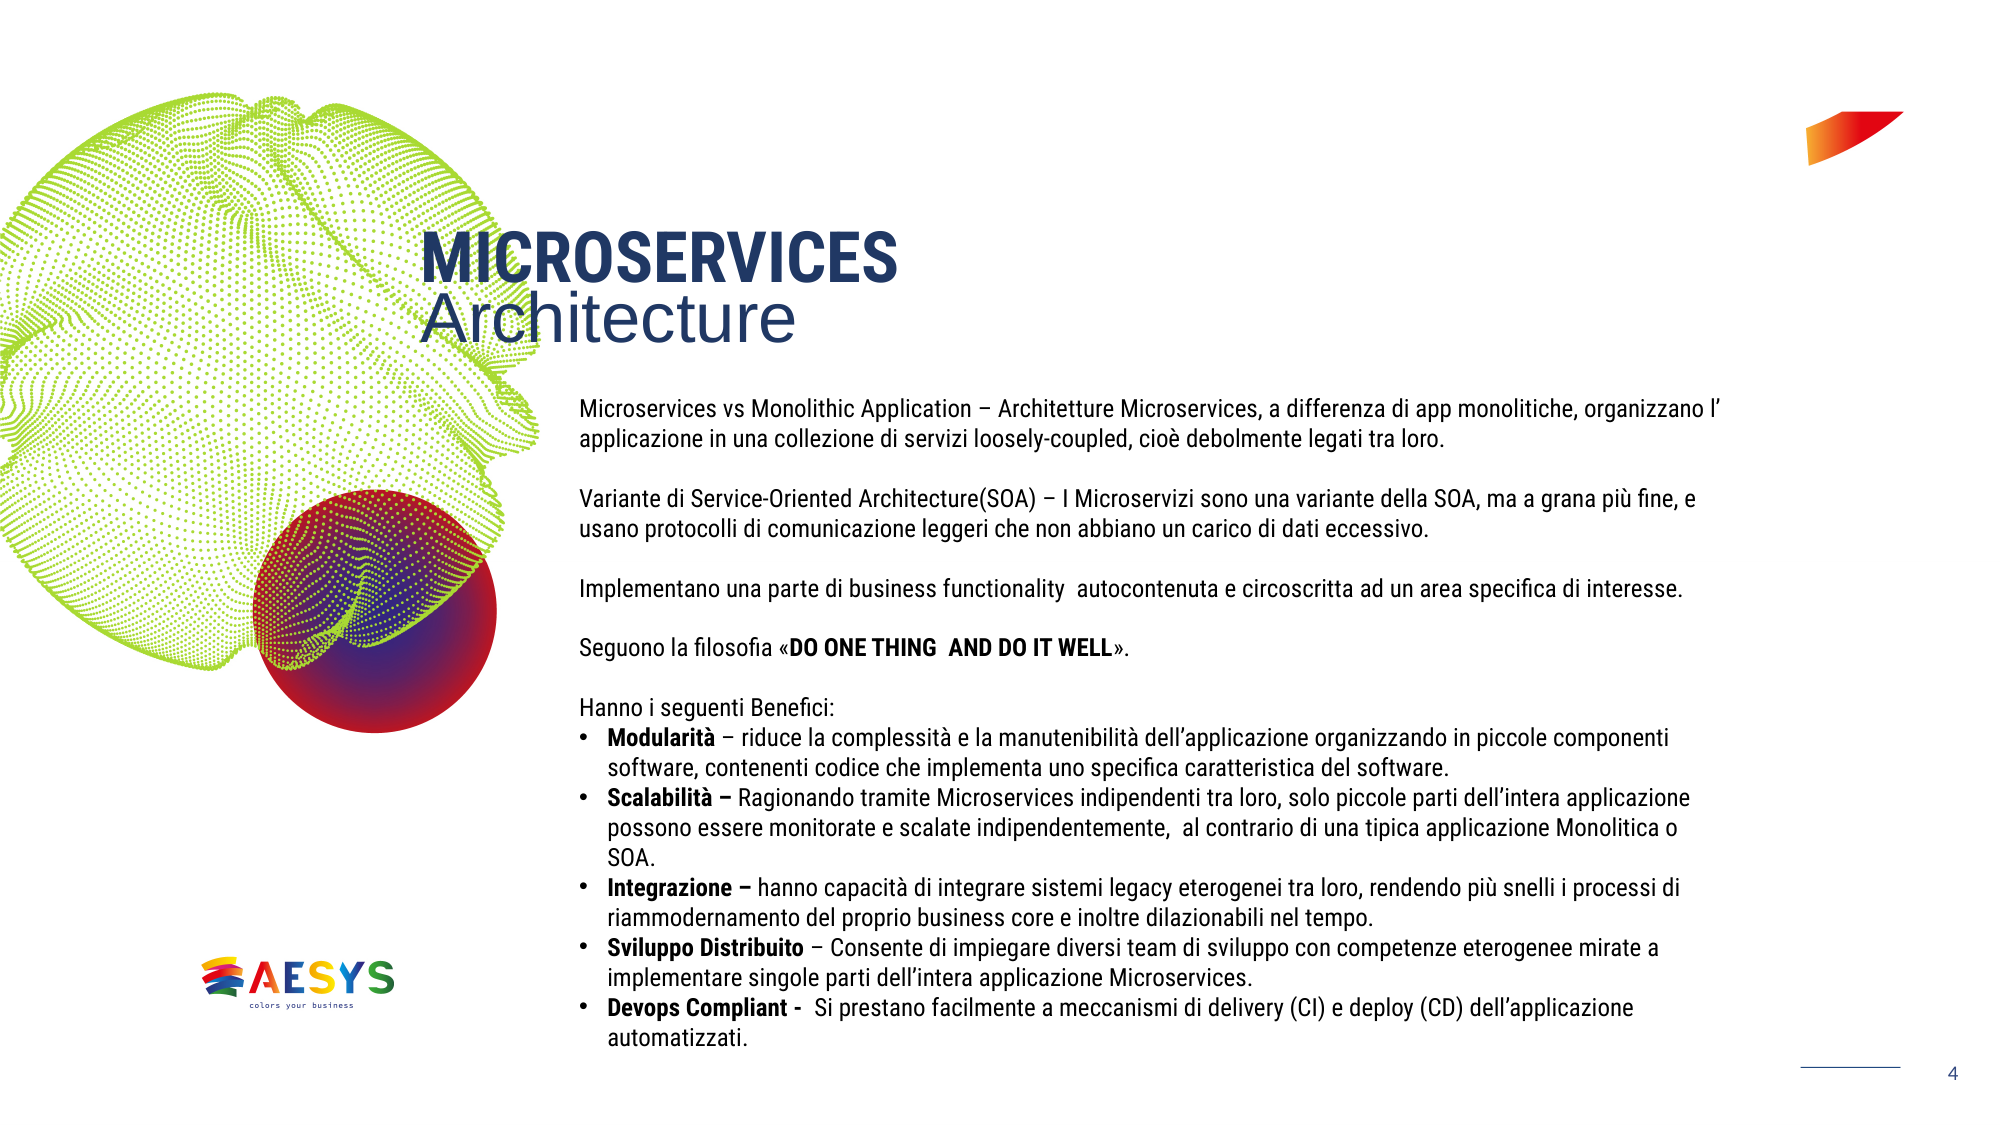

# MICROSERVICES Architecture
Microservices vs Monolithic Application – Architetture Microservices, a differenza di app monolitiche, organizzano l’ applicazione in una collezione di servizi loosely-coupled, cioè debolmente legati tra loro.

Variante di Service-Oriented Architecture(SOA) – I Microservizi sono una variante della SOA, ma a grana più fine, e usano protocolli di comunicazione leggeri che non abbiano un carico di dati eccessivo.

Implementano una parte di business functionality  autocontenuta e circoscritta ad un area specifica di interesse.

Seguono la filosofia «DO ONE THING  AND DO IT WELL».

Hanno i seguenti Benefici:
Modularità – riduce la complessità e la manutenibilità dell’applicazione organizzando in piccole componenti software, contenenti codice che implementa uno specifica caratteristica del software.
Scalabilità – Ragionando tramite Microservices indipendenti tra loro, solo piccole parti dell’intera applicazione possono essere monitorate e scalate indipendentemente,  al contrario di una tipica applicazione Monolitica o SOA.
Integrazione – hanno capacità di integrare sistemi legacy eterogenei tra loro, rendendo più snelli i processi di riammodernamento del proprio business core e inoltre dilazionabili nel tempo.
Sviluppo Distribuito – Consente di impiegare diversi team di sviluppo con competenze eterogenee mirate a implementare singole parti dell’intera applicazione Microservices.
Devops Compliant -  Si prestano facilmente a meccanismi di delivery (CI) e deploy (CD) dell’applicazione automatizzati.
4